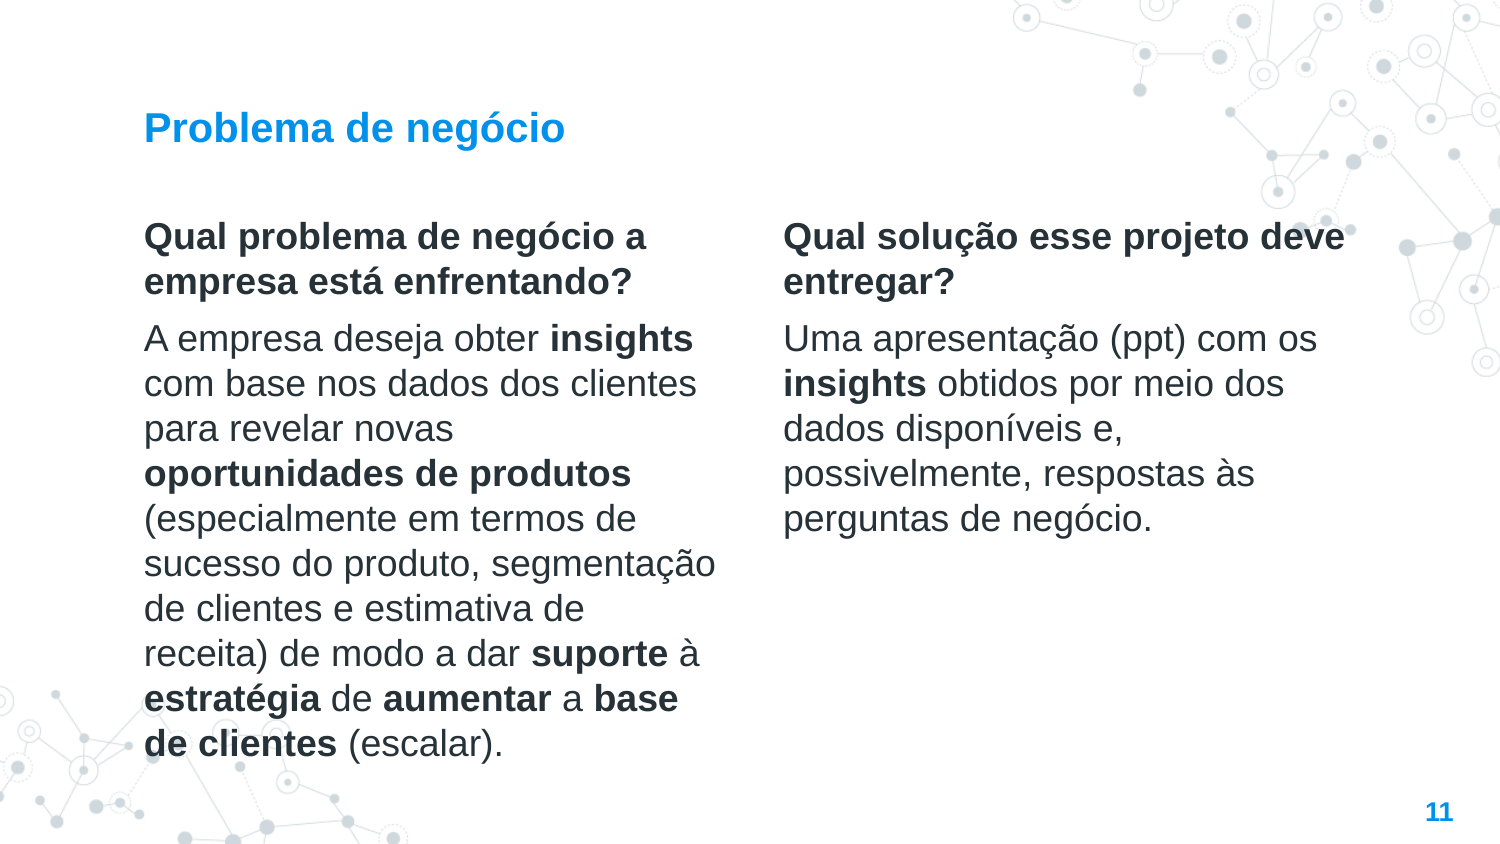

# Problema de negócio
Qual problema de negócio a empresa está enfrentando?
A empresa deseja obter insights com base nos dados dos clientes para revelar novas oportunidades de produtos (especialmente em termos de sucesso do produto, segmentação de clientes e estimativa de receita) de modo a dar suporte à estratégia de aumentar a base de clientes (escalar).

Qual solução esse projeto deve entregar?
Uma apresentação (ppt) com os insights obtidos por meio dos dados disponíveis e, possivelmente, respostas às perguntas de negócio.

11